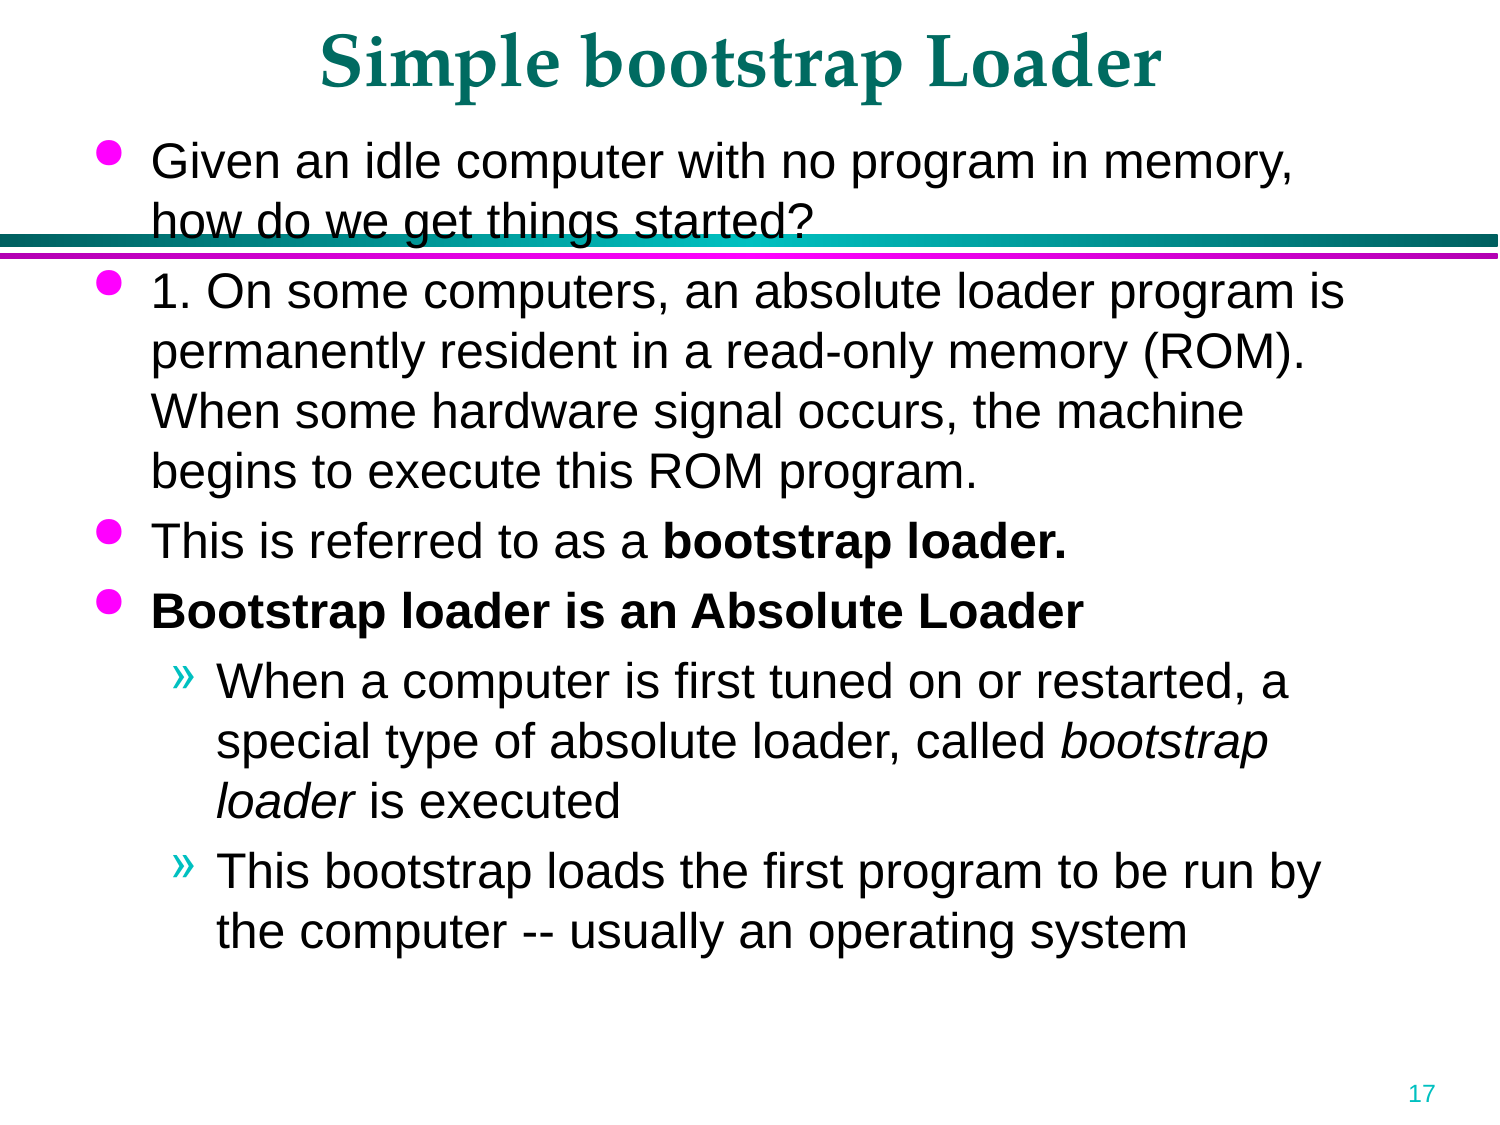

Simple bootstrap Loader
Given an idle computer with no program in memory, how do we get things started?
1. On some computers, an absolute loader program is permanently resident in a read-only memory (ROM). When some hardware signal occurs, the machine begins to execute this ROM program.
This is referred to as a bootstrap loader.
Bootstrap loader is an Absolute Loader
When a computer is first tuned on or restarted, a special type of absolute loader, called bootstrap loader is executed
This bootstrap loads the first program to be run by the computer -- usually an operating system